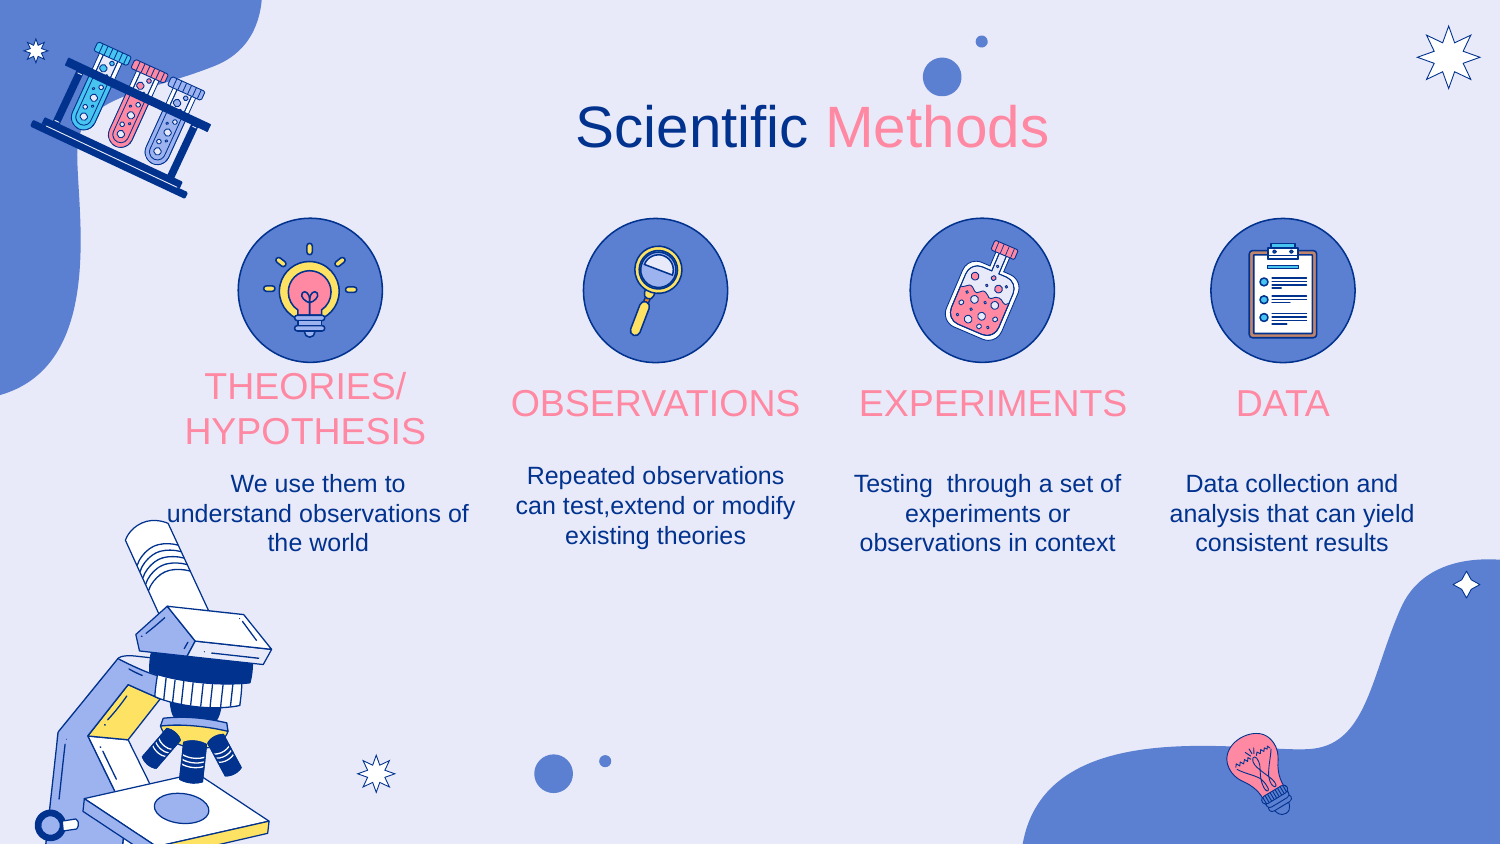

# Scientific Methods

EXPERIMENTS
DATA
OBSERVATIONS
THEORIES/
HYPOTHESIS
Repeated observations can test,extend or modify existing theories
We use them to understand observations of the world
Data collection and analysis that can yield consistent results
Testing  through a set of experiments or observations in context